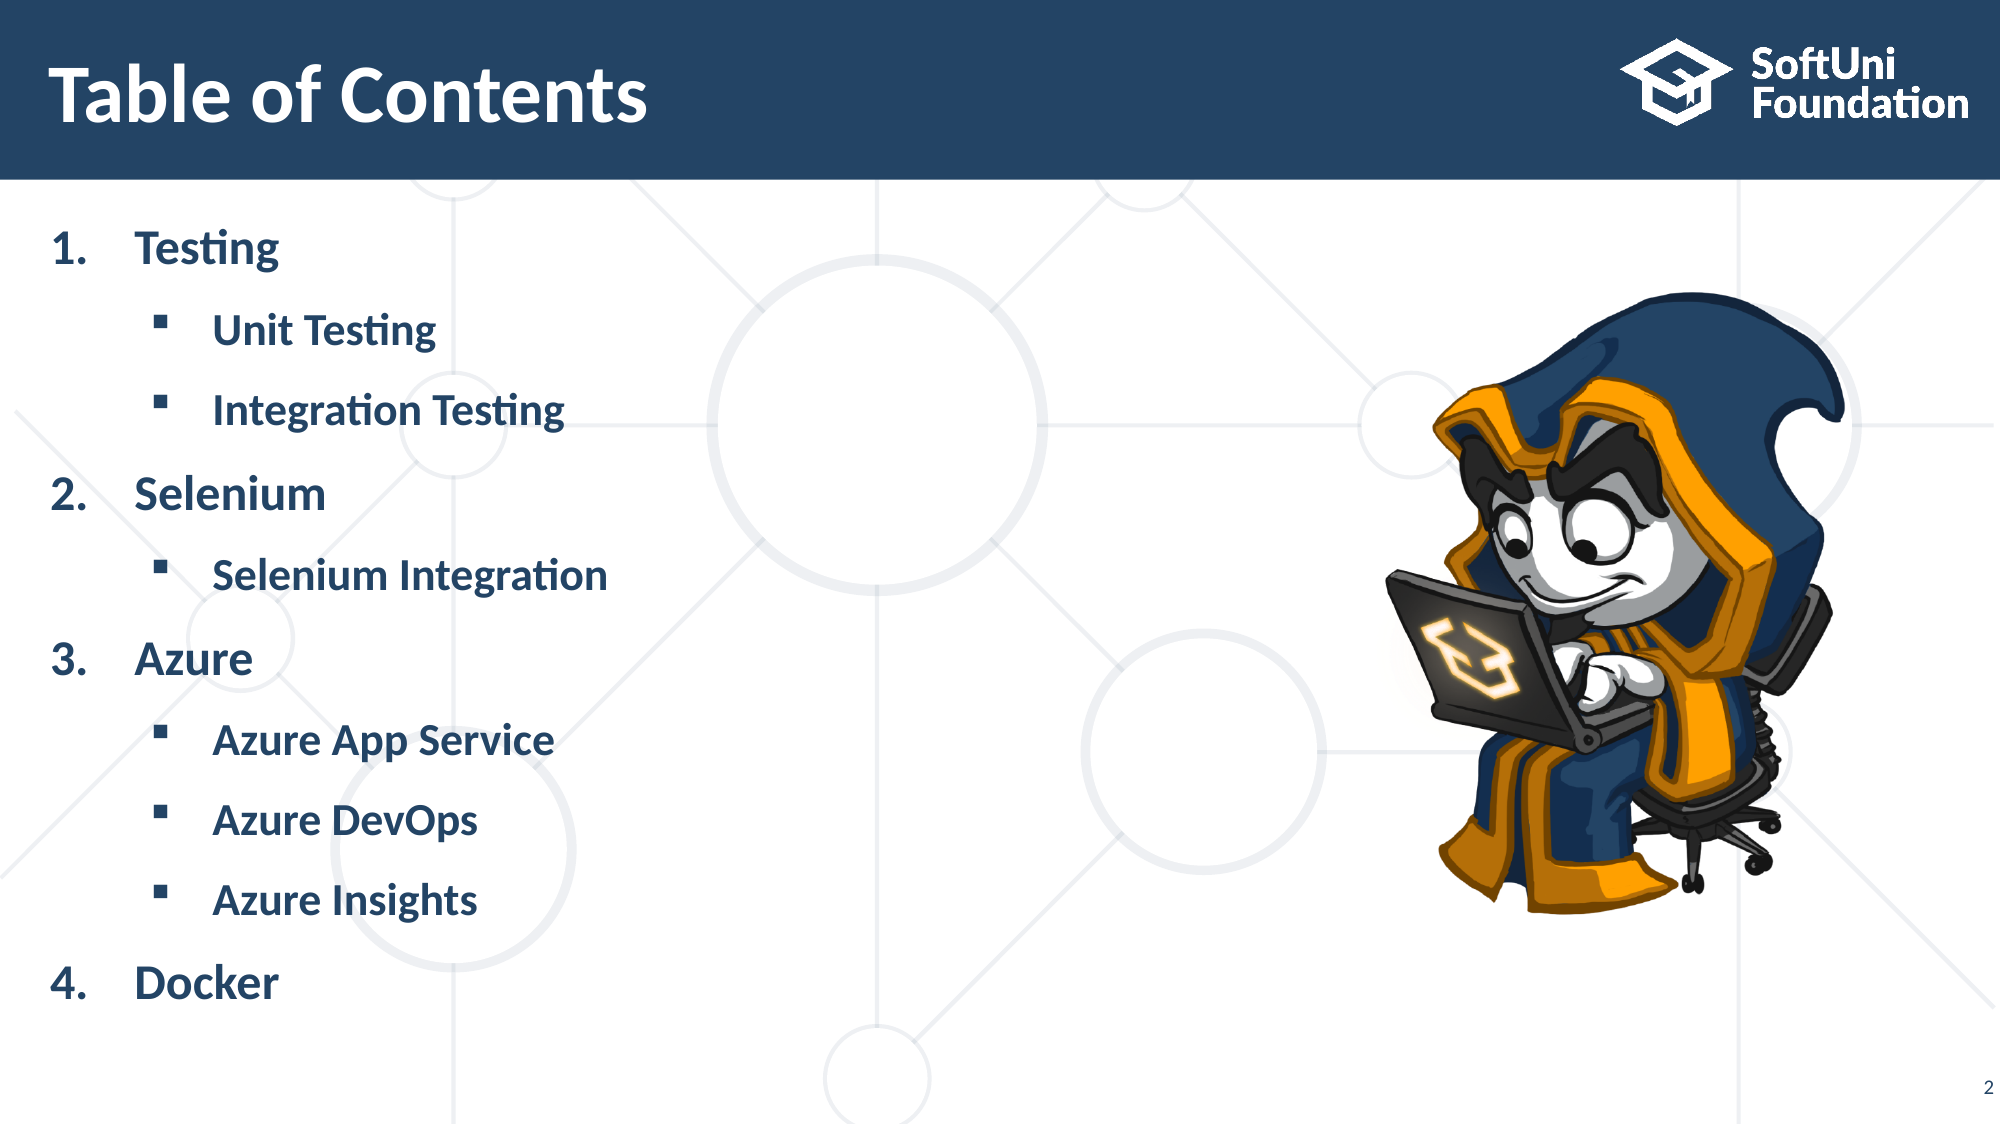

# Table of Contents
Testing
Unit Testing
Integration Testing
Selenium
Selenium Integration
Azure
Azure App Service
Azure DevOps
Azure Insights
Docker
2